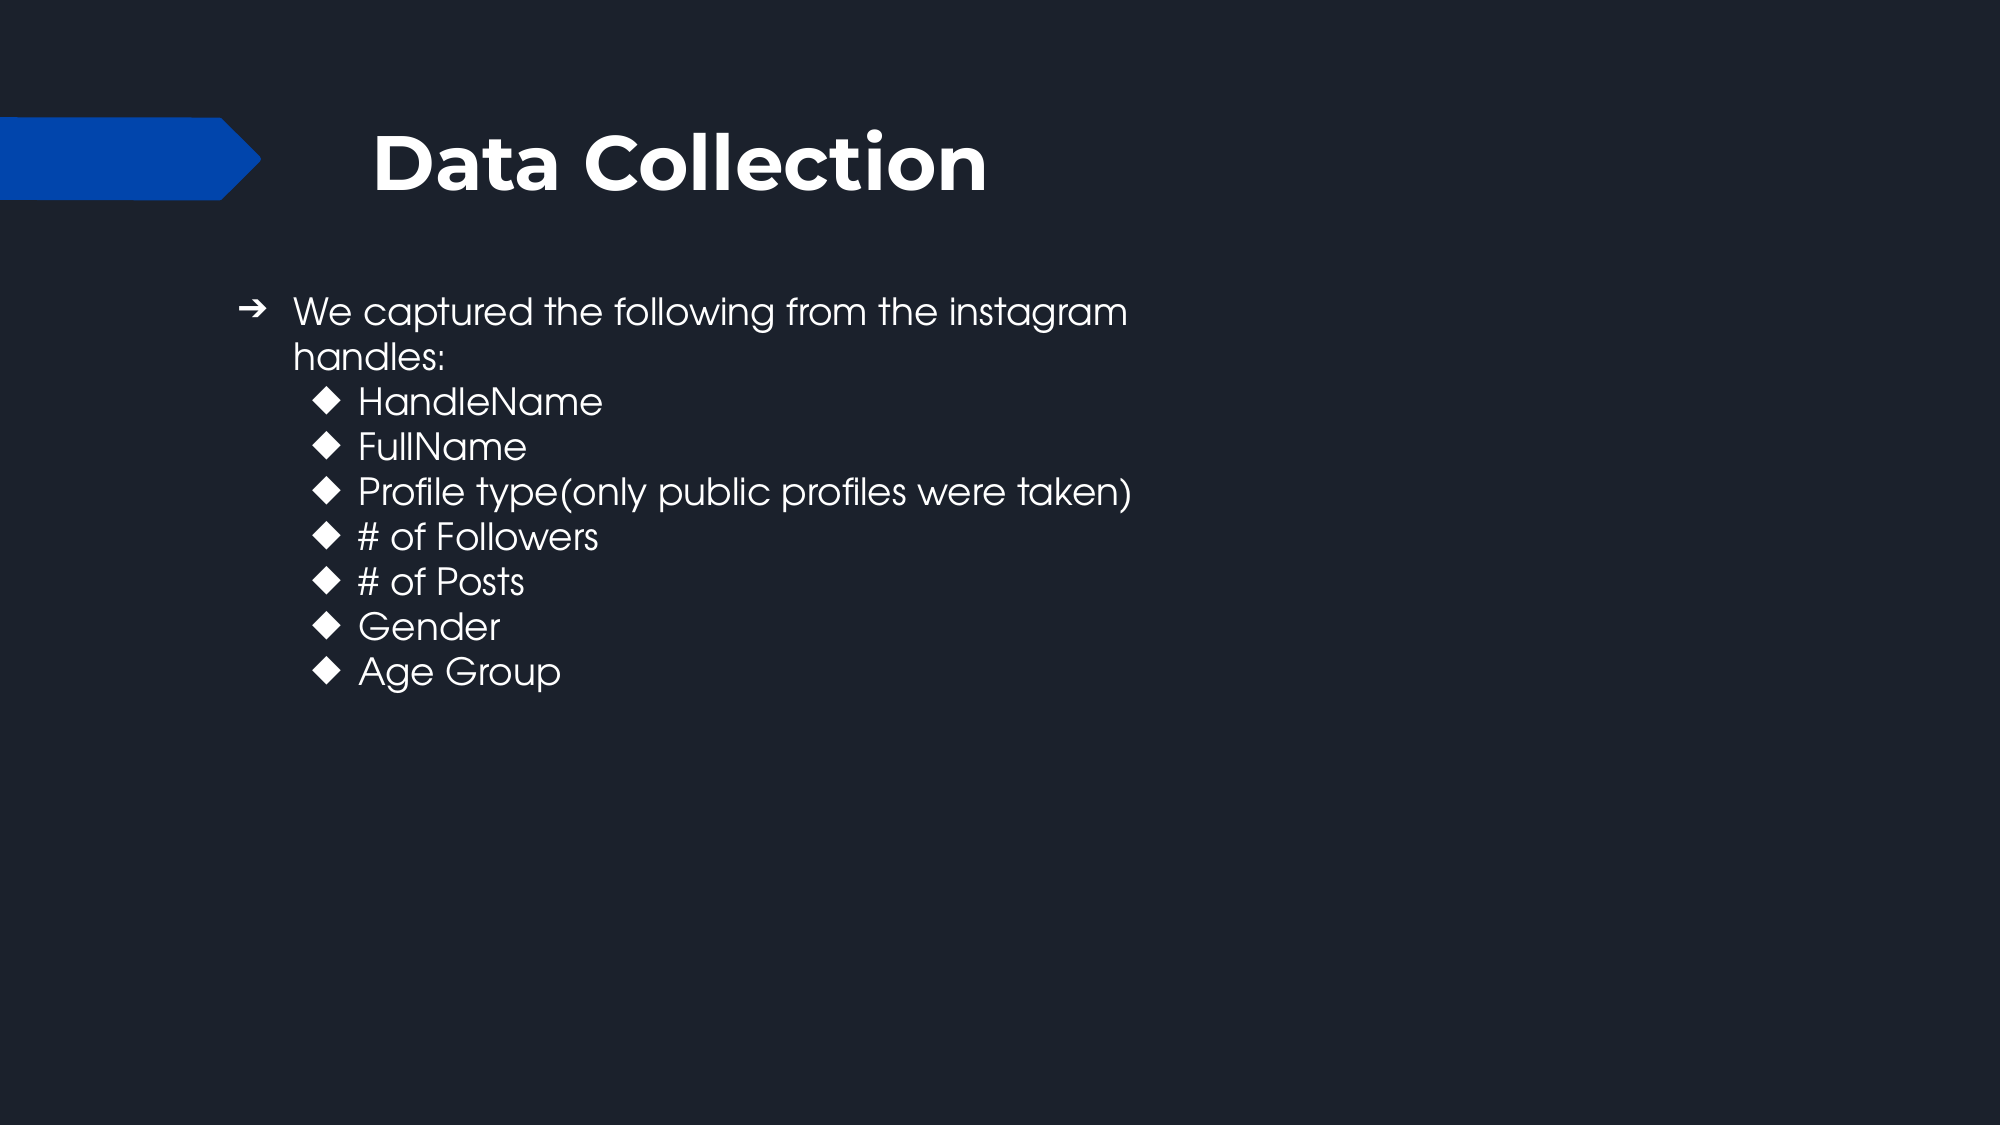

# Data Collection
We captured the following from the instagram handles:
HandleName
FullName
Profile type(only public profiles were taken)
# of Followers
# of Posts
Gender
Age Group